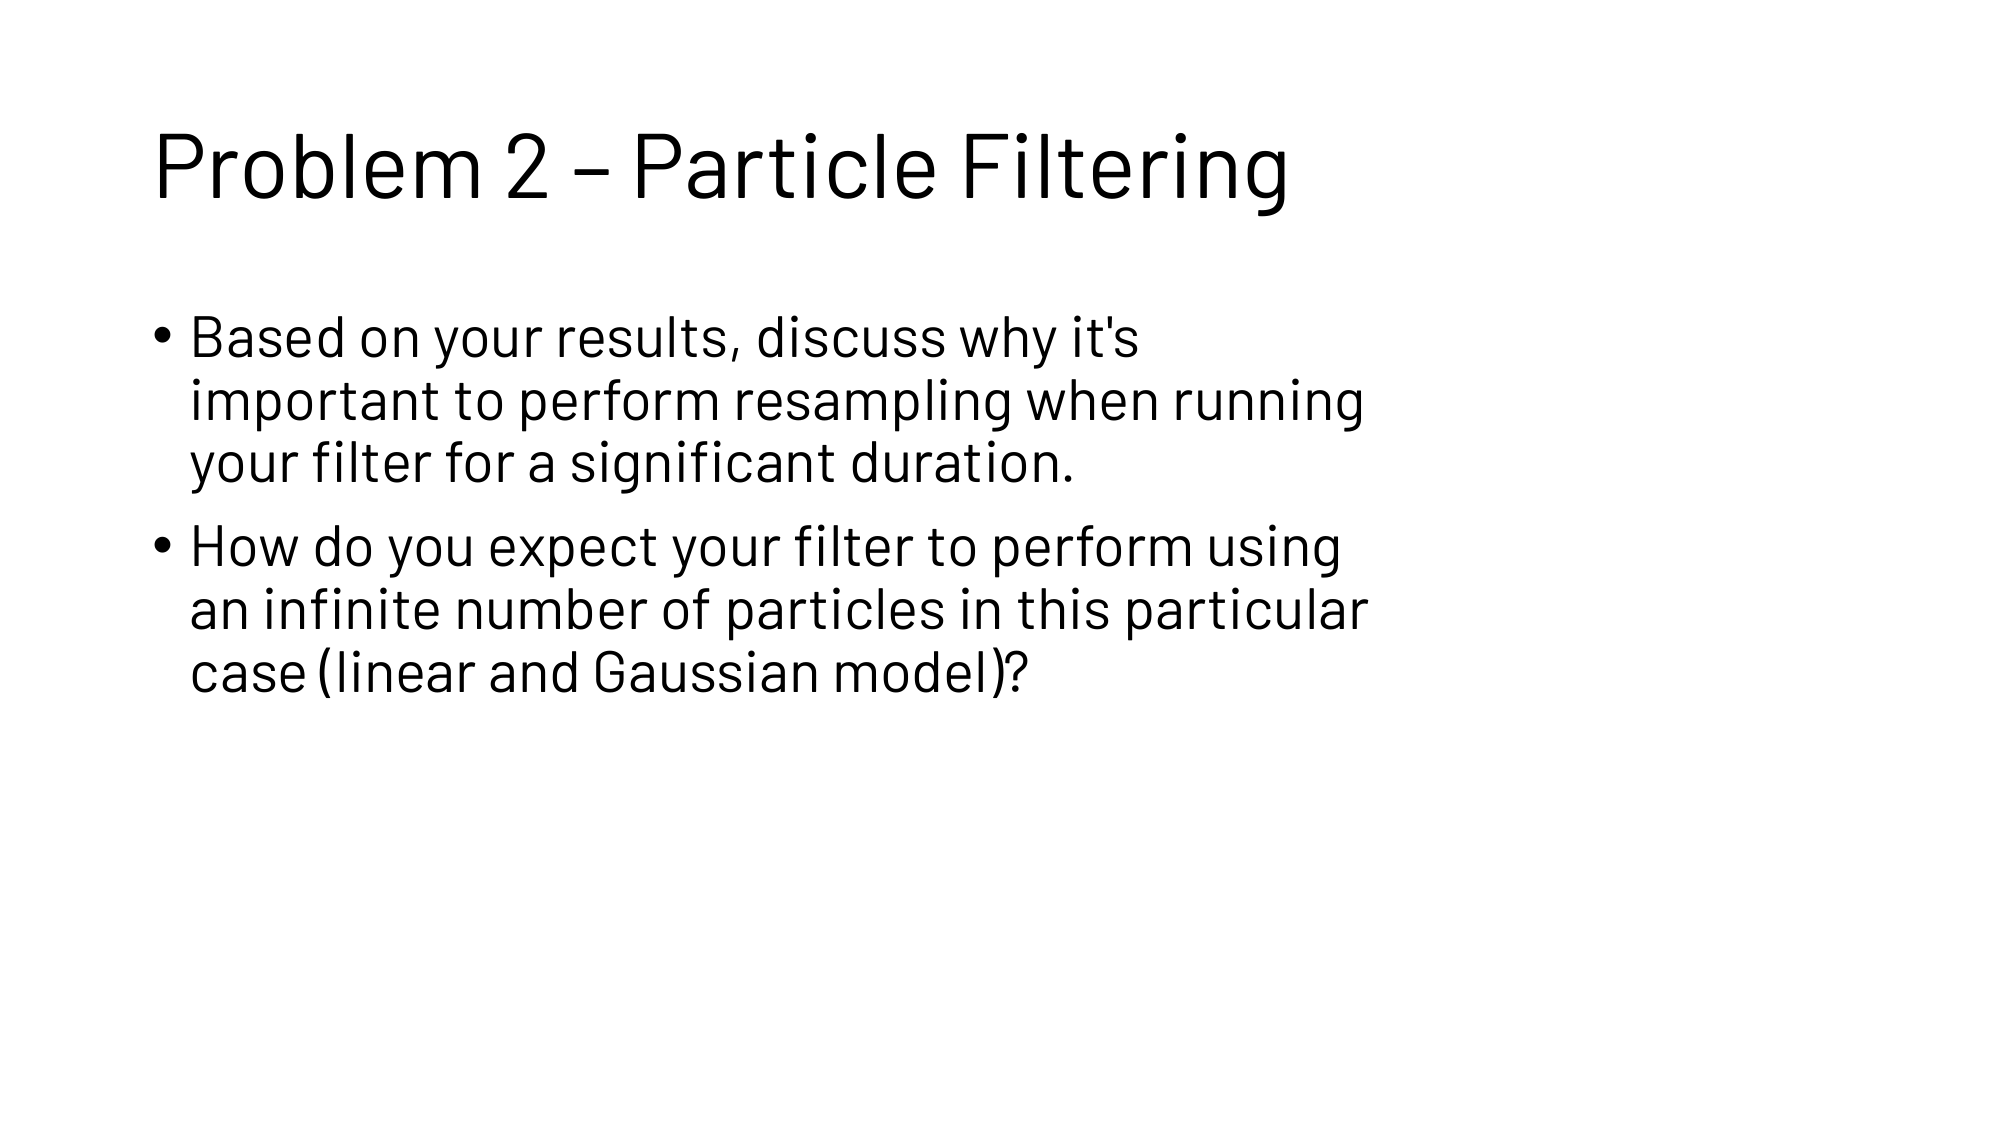

# Problem 2 – Particle Filtering
Based on your results, discuss why it's important to perform resampling when running your filter for a significant duration.
How do you expect your filter to perform using an infinite number of particles in this particular case (linear and Gaussian model)?